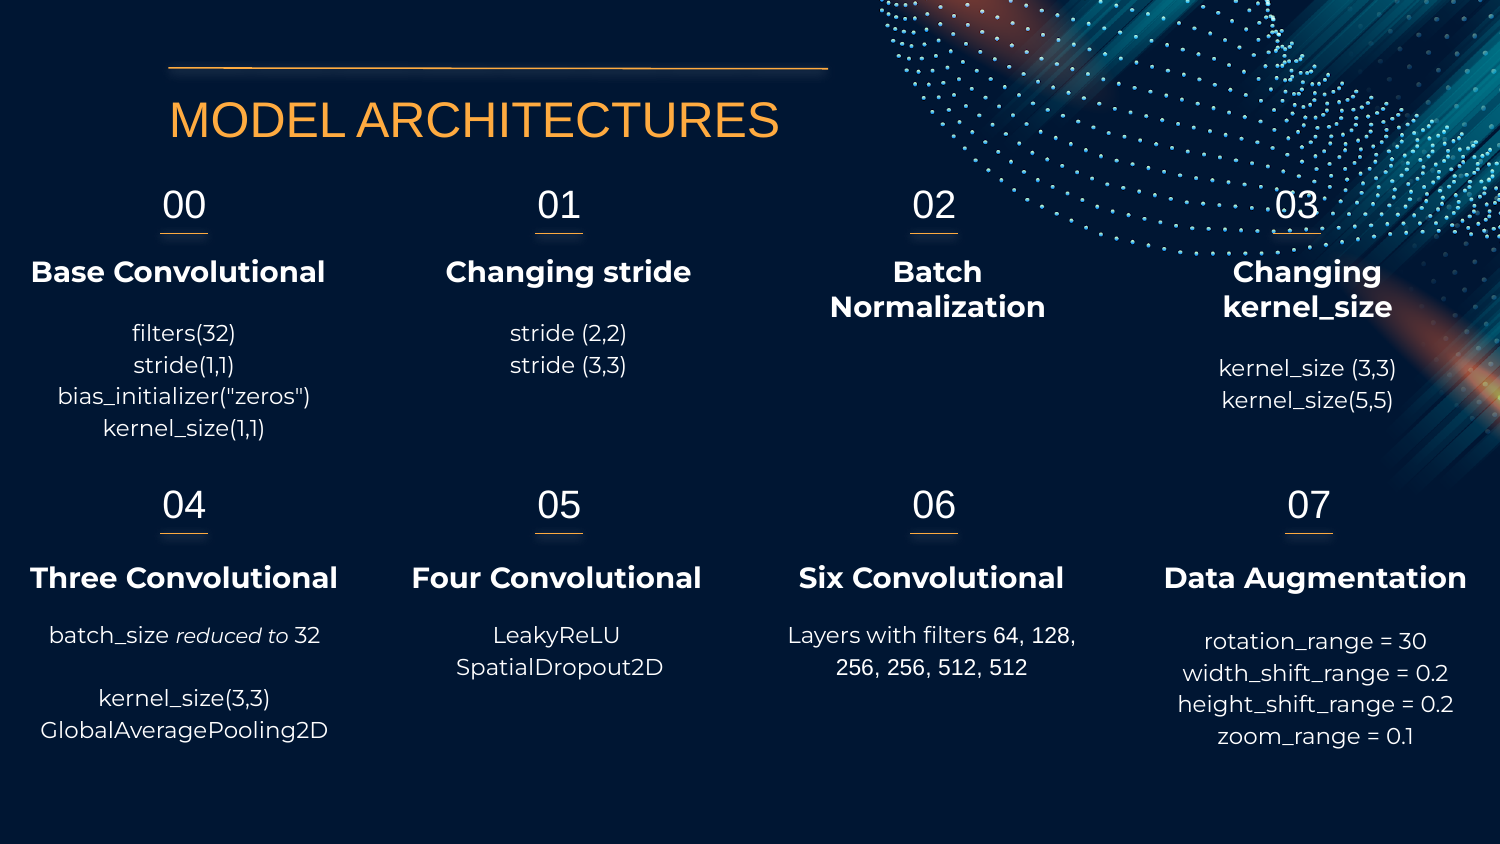

MODEL ARCHITECTURES
00
01
02
03
Base Convolutional

filters(32)
stride(1,1)
bias_initializer("zeros")
kernel_size(1,1)
Changing stride

stride (2,2)
stride (3,3)
Batch Normalization
Changing kernel_size

kernel_size (3,3)
kernel_size(5,5)
04
05
06
07
Three Convolutional

batch_size reduced to 32

kernel_size(3,3)
GlobalAveragePooling2D

Four Convolutional

LeakyReLU
 SpatialDropout2D

Six Convolutional

Layers with filters 64, 128, 256, 256, 512, 512

Data Augmentation

rotation_range = 30
width_shift_range = 0.2
height_shift_range = 0.2
zoom_range = 0.1